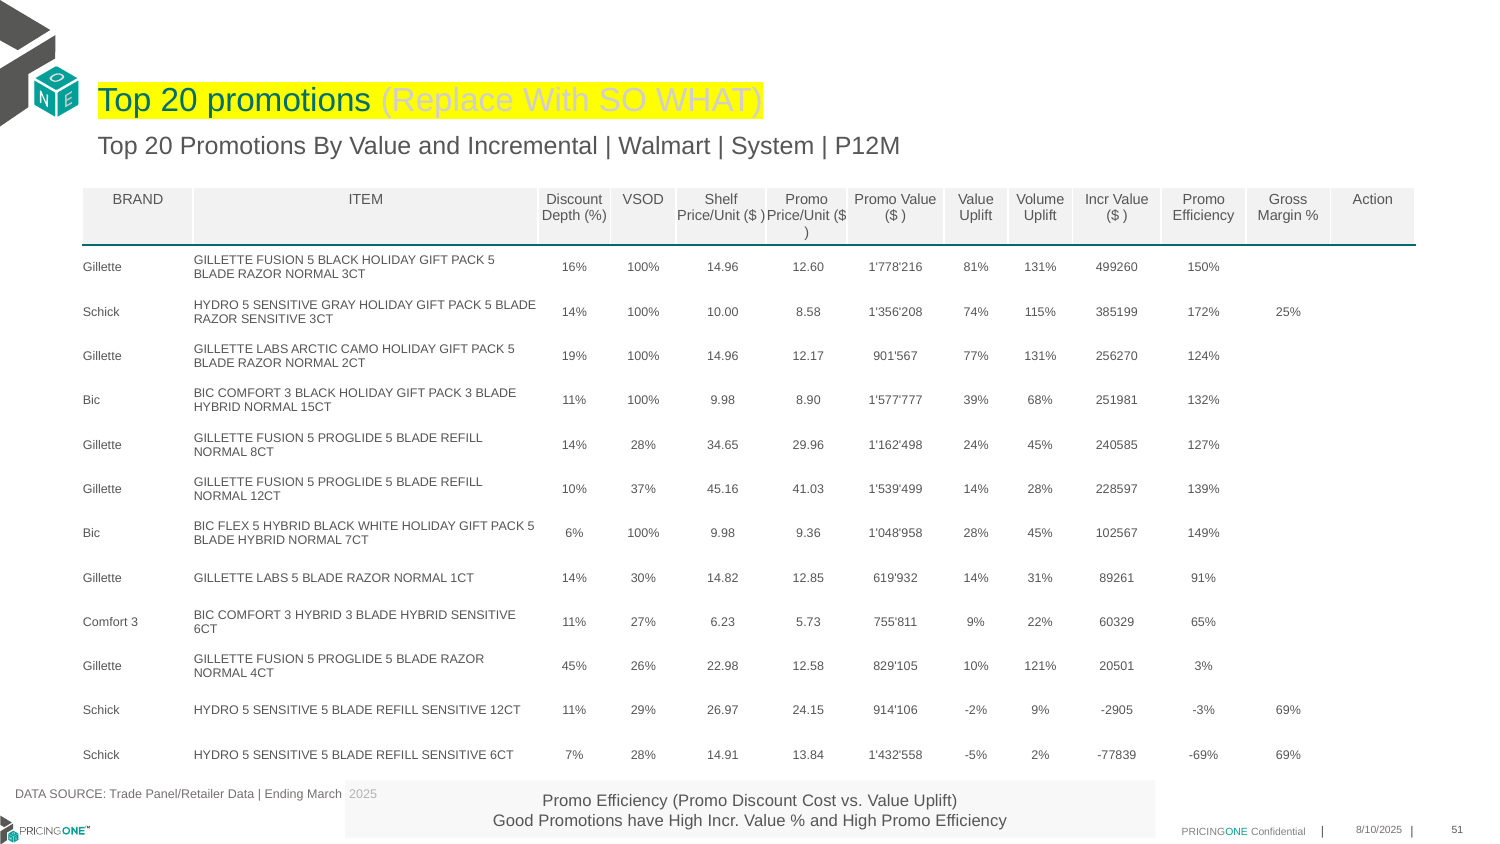

# Top 20 promotions (Replace With SO WHAT)
Top 20 Promotions By Value and Incremental | Walmart | System | P12M
| BRAND | ITEM | Discount Depth (%) | VSOD | Shelf Price/Unit ($ ) | Promo Price/Unit ($ ) | Promo Value ($ ) | Value Uplift | Volume Uplift | Incr Value ($ ) | Promo Efficiency | Gross Margin % | Action |
| --- | --- | --- | --- | --- | --- | --- | --- | --- | --- | --- | --- | --- |
| Gillette | GILLETTE FUSION 5 BLACK HOLIDAY GIFT PACK 5 BLADE RAZOR NORMAL 3CT | 16% | 100% | 14.96 | 12.60 | 1'778'216 | 81% | 131% | 499260 | 150% |  |  |
| Schick | HYDRO 5 SENSITIVE GRAY HOLIDAY GIFT PACK 5 BLADE RAZOR SENSITIVE 3CT | 14% | 100% | 10.00 | 8.58 | 1'356'208 | 74% | 115% | 385199 | 172% | 25% |  |
| Gillette | GILLETTE LABS ARCTIC CAMO HOLIDAY GIFT PACK 5 BLADE RAZOR NORMAL 2CT | 19% | 100% | 14.96 | 12.17 | 901'567 | 77% | 131% | 256270 | 124% |  |  |
| Bic | BIC COMFORT 3 BLACK HOLIDAY GIFT PACK 3 BLADE HYBRID NORMAL 15CT | 11% | 100% | 9.98 | 8.90 | 1'577'777 | 39% | 68% | 251981 | 132% |  |  |
| Gillette | GILLETTE FUSION 5 PROGLIDE 5 BLADE REFILL NORMAL 8CT | 14% | 28% | 34.65 | 29.96 | 1'162'498 | 24% | 45% | 240585 | 127% |  |  |
| Gillette | GILLETTE FUSION 5 PROGLIDE 5 BLADE REFILL NORMAL 12CT | 10% | 37% | 45.16 | 41.03 | 1'539'499 | 14% | 28% | 228597 | 139% |  |  |
| Bic | BIC FLEX 5 HYBRID BLACK WHITE HOLIDAY GIFT PACK 5 BLADE HYBRID NORMAL 7CT | 6% | 100% | 9.98 | 9.36 | 1'048'958 | 28% | 45% | 102567 | 149% |  |  |
| Gillette | GILLETTE LABS 5 BLADE RAZOR NORMAL 1CT | 14% | 30% | 14.82 | 12.85 | 619'932 | 14% | 31% | 89261 | 91% |  |  |
| Comfort 3 | BIC COMFORT 3 HYBRID 3 BLADE HYBRID SENSITIVE 6CT | 11% | 27% | 6.23 | 5.73 | 755'811 | 9% | 22% | 60329 | 65% |  |  |
| Gillette | GILLETTE FUSION 5 PROGLIDE 5 BLADE RAZOR NORMAL 4CT | 45% | 26% | 22.98 | 12.58 | 829'105 | 10% | 121% | 20501 | 3% |  |  |
| Schick | HYDRO 5 SENSITIVE 5 BLADE REFILL SENSITIVE 12CT | 11% | 29% | 26.97 | 24.15 | 914'106 | -2% | 9% | -2905 | -3% | 69% |  |
| Schick | HYDRO 5 SENSITIVE 5 BLADE REFILL SENSITIVE 6CT | 7% | 28% | 14.91 | 13.84 | 1'432'558 | -5% | 2% | -77839 | -69% | 69% |  |
DATA SOURCE: Trade Panel/Retailer Data | Ending March  2025
Promo Efficiency (Promo Discount Cost vs. Value Uplift)
Good Promotions have High Incr. Value % and High Promo Efficiency

8/10/2025
51